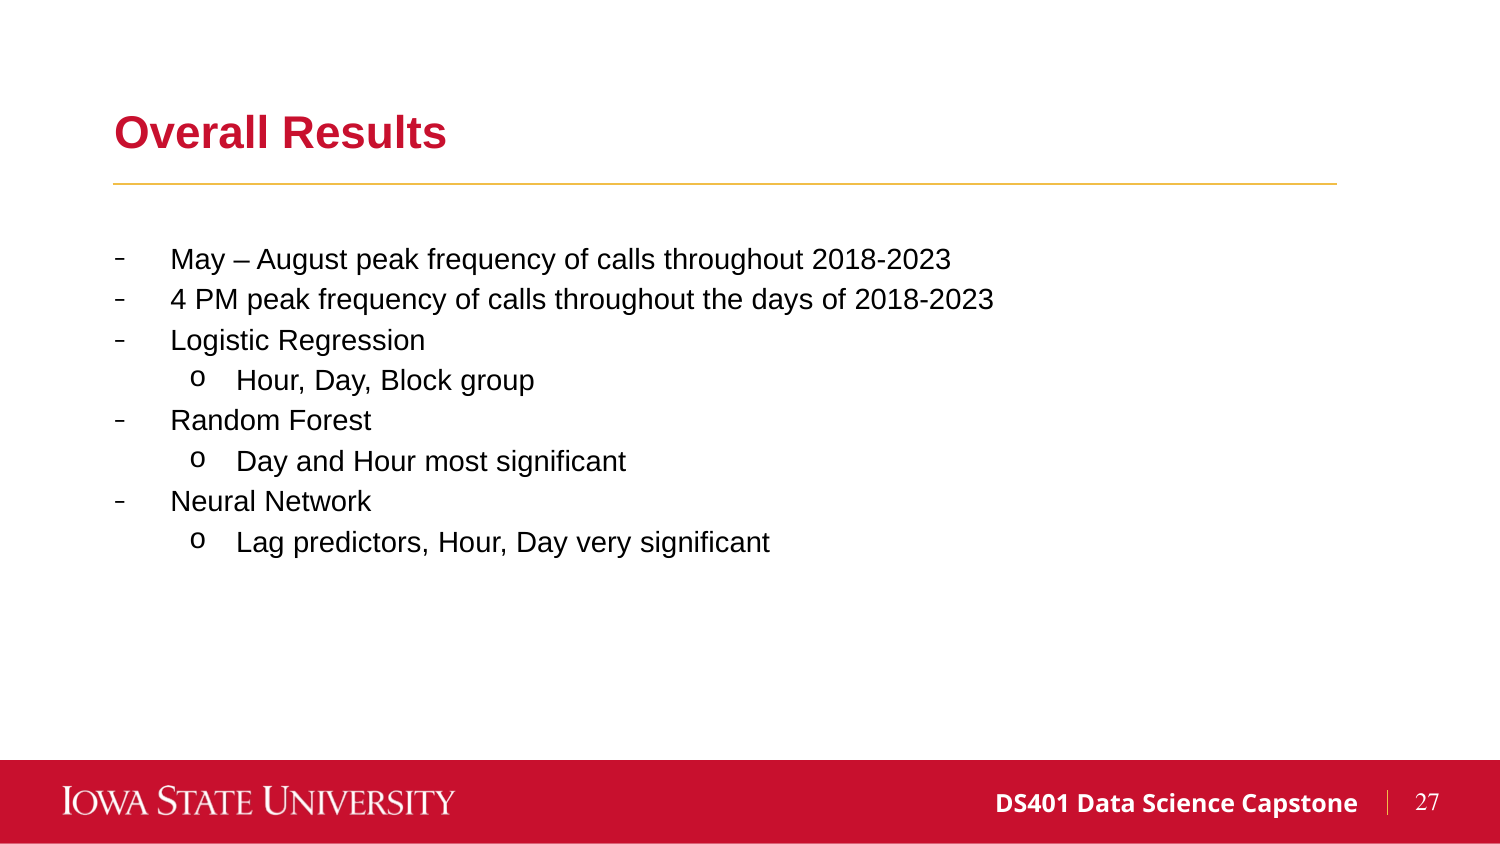

Overall Results
May – August peak frequency of calls throughout 2018-2023
4 PM peak frequency of calls throughout the days of 2018-2023
Logistic Regression
Hour, Day, Block group
Random Forest
Day and Hour most significant
Neural Network
Lag predictors, Hour, Day very significant